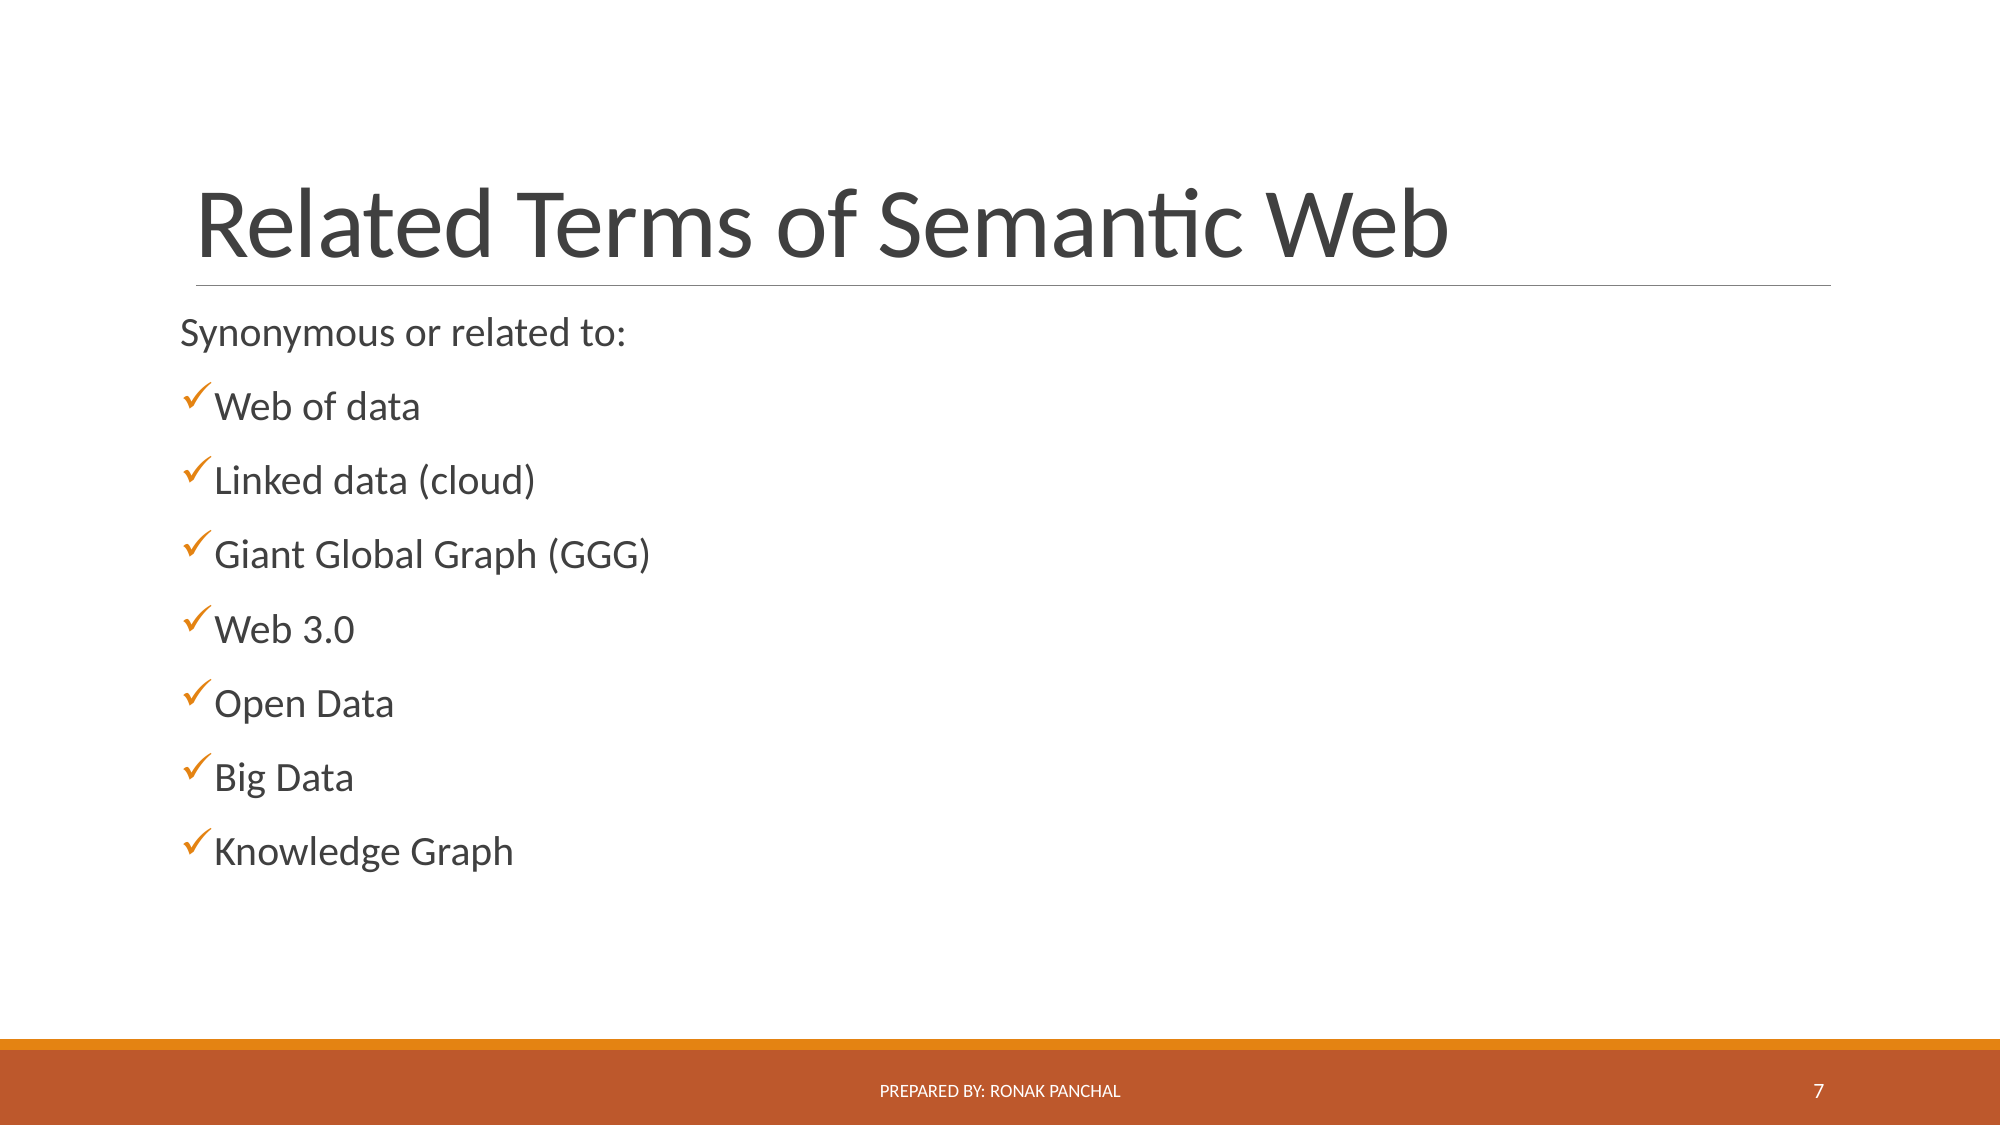

# Related Terms of Semantic Web
Synonymous or related to:
Web of data
Linked data (cloud)
Giant Global Graph (GGG)
Web 3.0
Open Data
Big Data
Knowledge Graph
Prepared By: Ronak Panchal
7